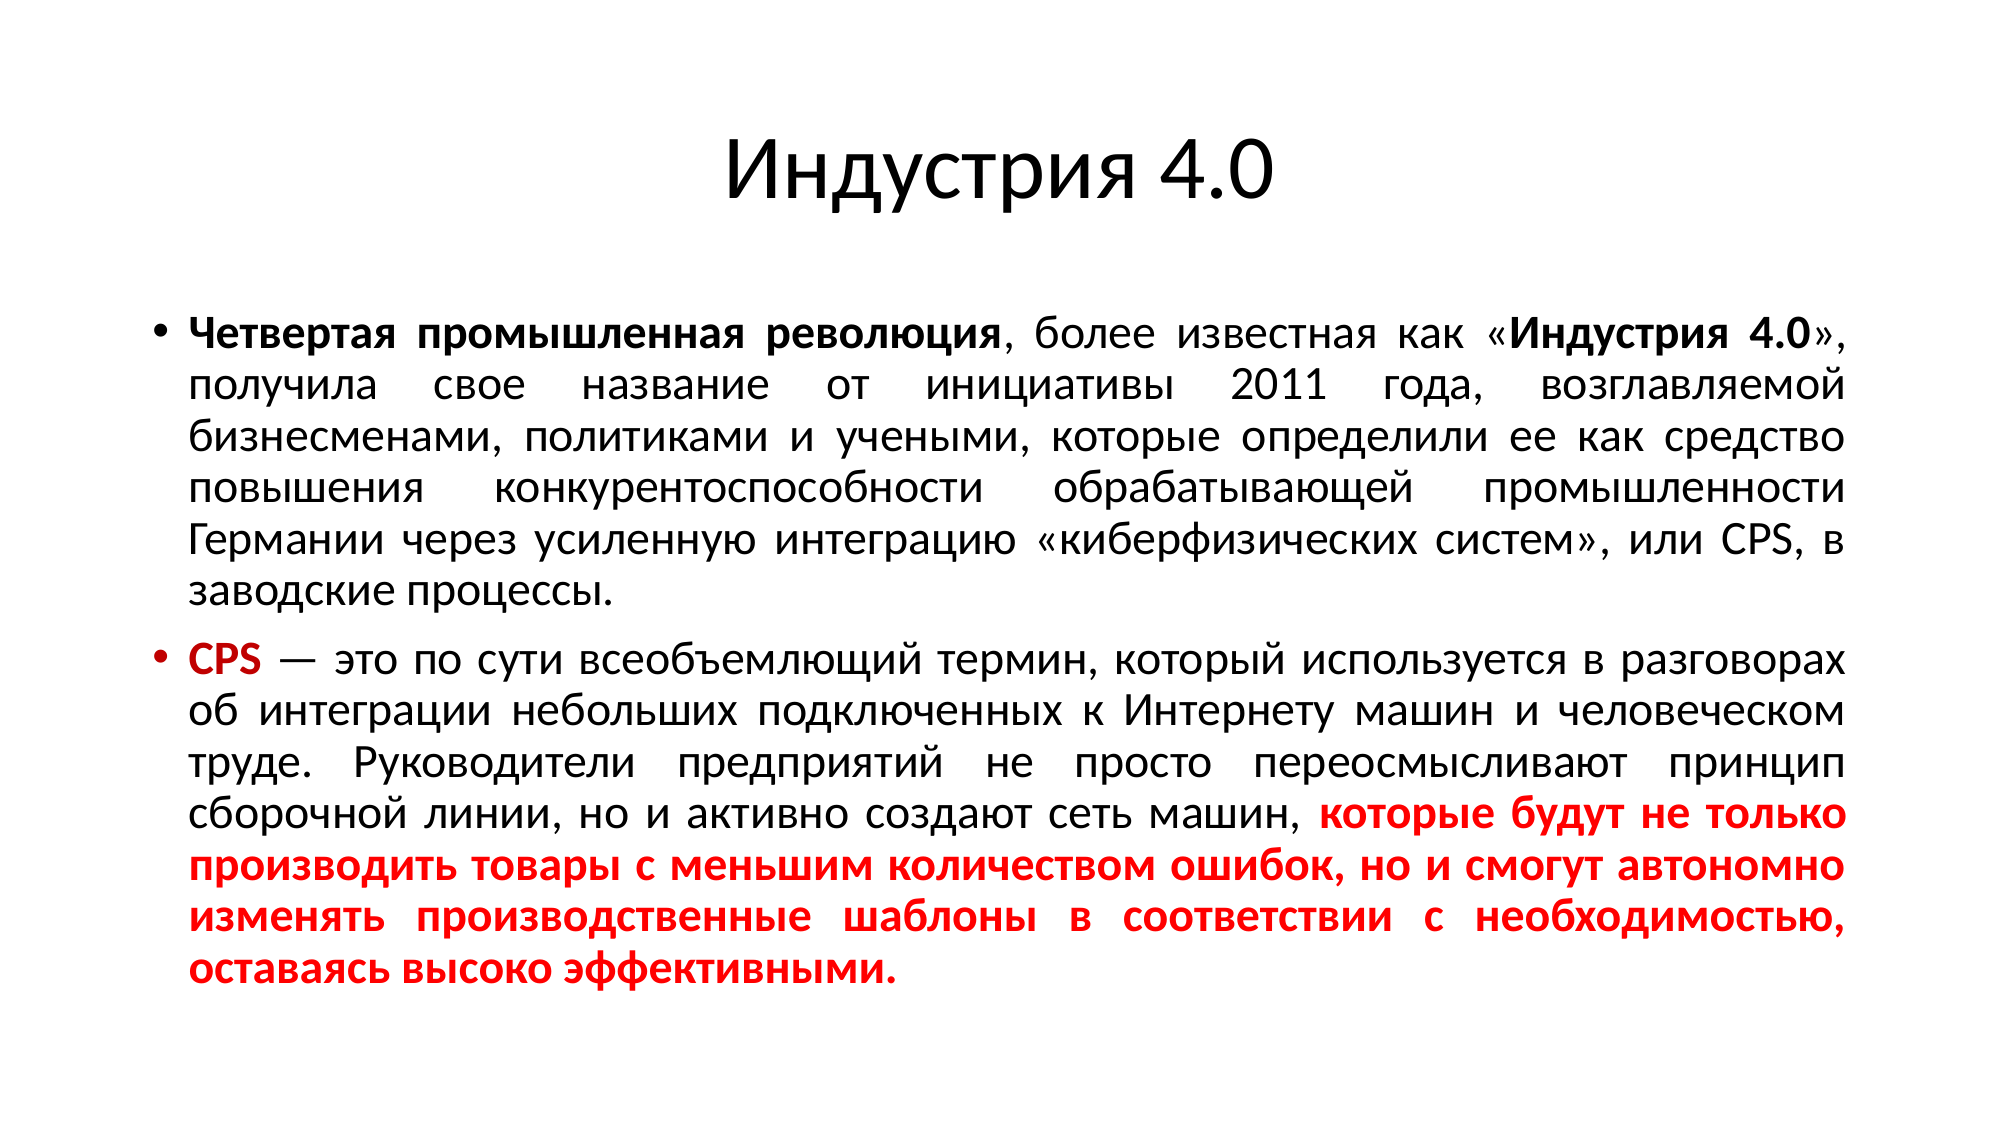

# Индустрия 4.0
Четвертая промышленная революция, более известная как «Индустрия 4.0», получила свое название от инициативы 2011 года, возглавляемой бизнесменами, политиками и учеными, которые определили ее как средство повышения конкурентоспособности обрабатывающей промышленности Германии через усиленную интеграцию «киберфизических систем», или CPS, в заводские процессы.
CPS — это по сути всеобъемлющий термин, который используется в разговорах об интеграции небольших подключенных к Интернету машин и человеческом труде. Руководители предприятий не просто переосмысливают принцип сборочной линии, но и активно создают сеть машин, которые будут не только производить товары с меньшим количеством ошибок, но и смогут автономно изменять производственные шаблоны в соответствии с необходимостью, оставаясь высоко эффективными.